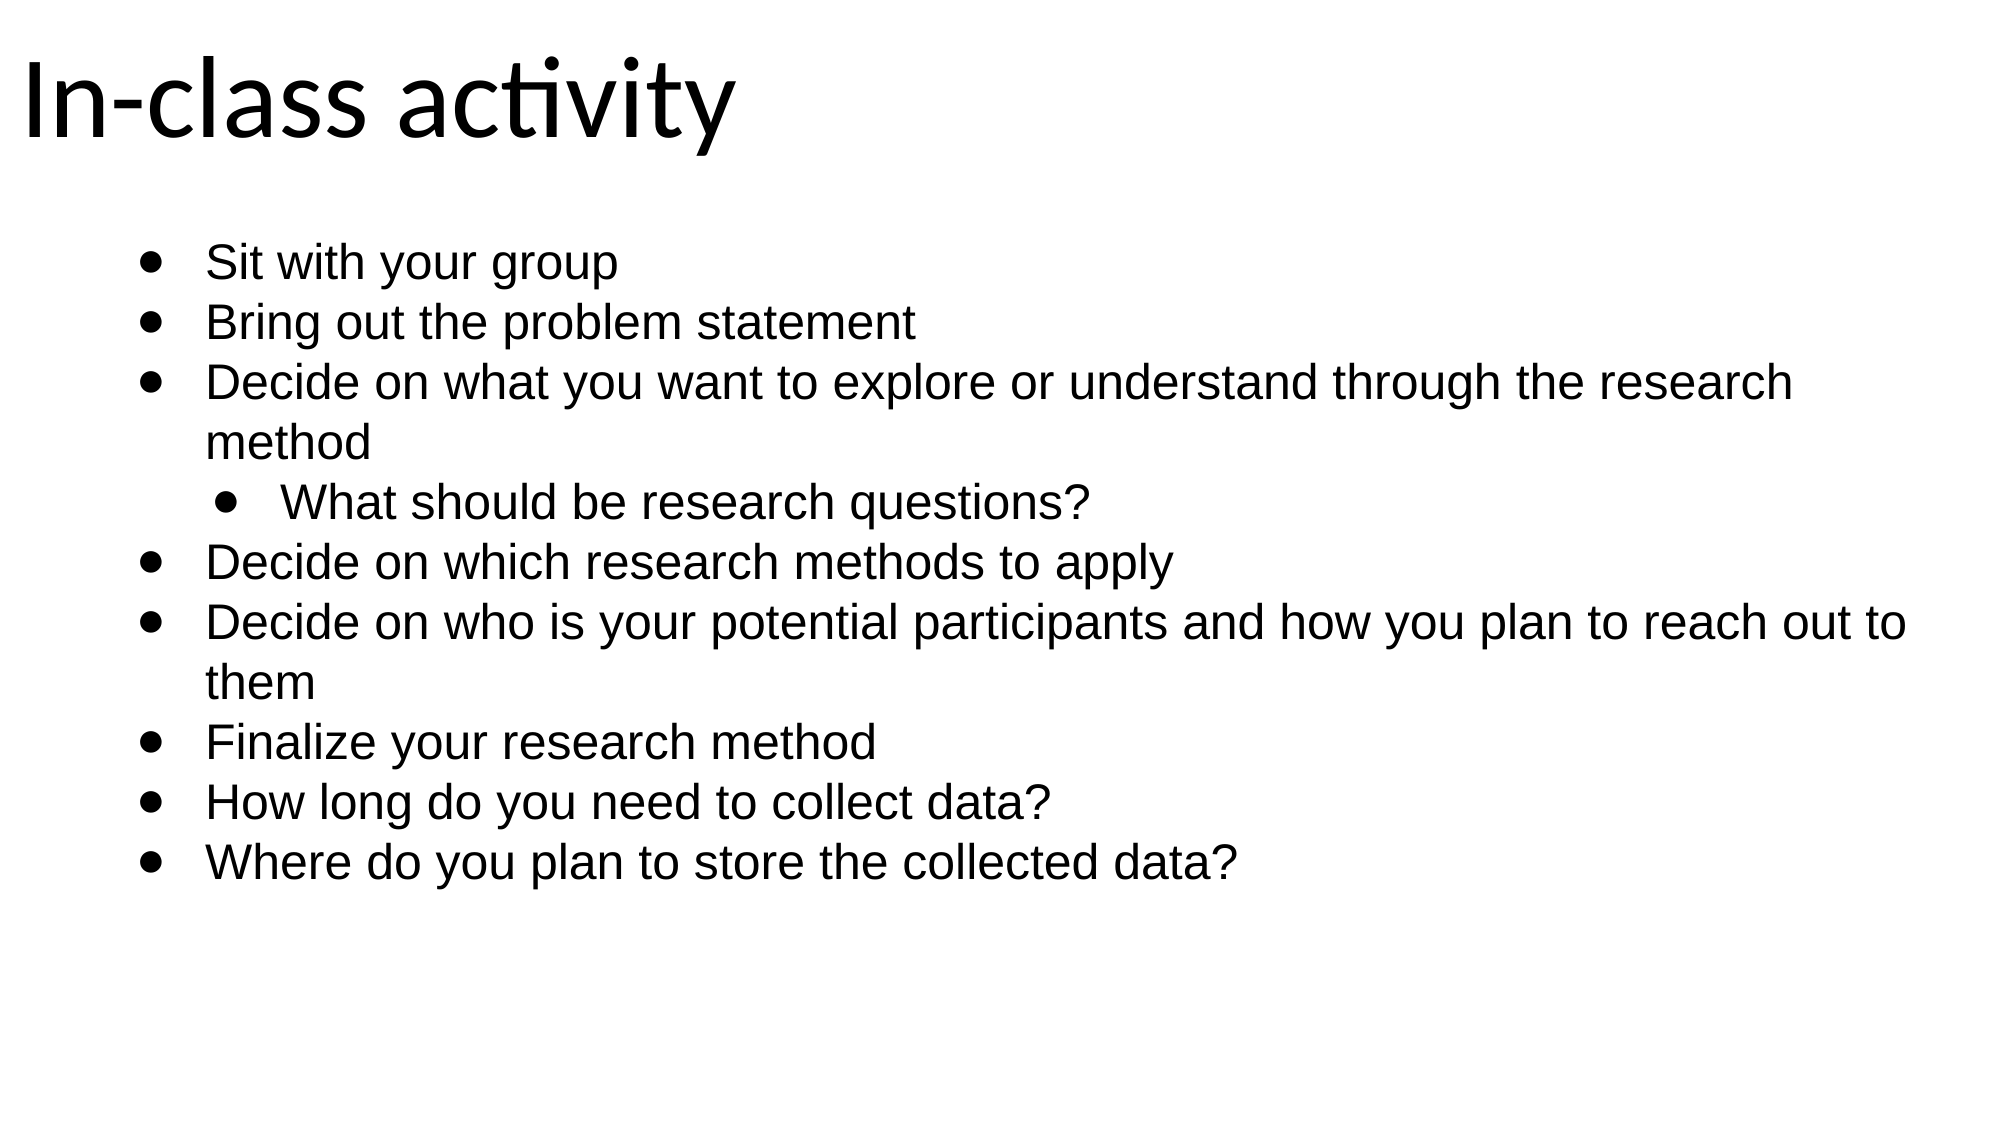

In-class activity
Sit with your group
Bring out the problem statement
Decide on what you want to explore or understand through the research method
What should be research questions?
Decide on which research methods to apply
Decide on who is your potential participants and how you plan to reach out to them
Finalize your research method
How long do you need to collect data?
Where do you plan to store the collected data?